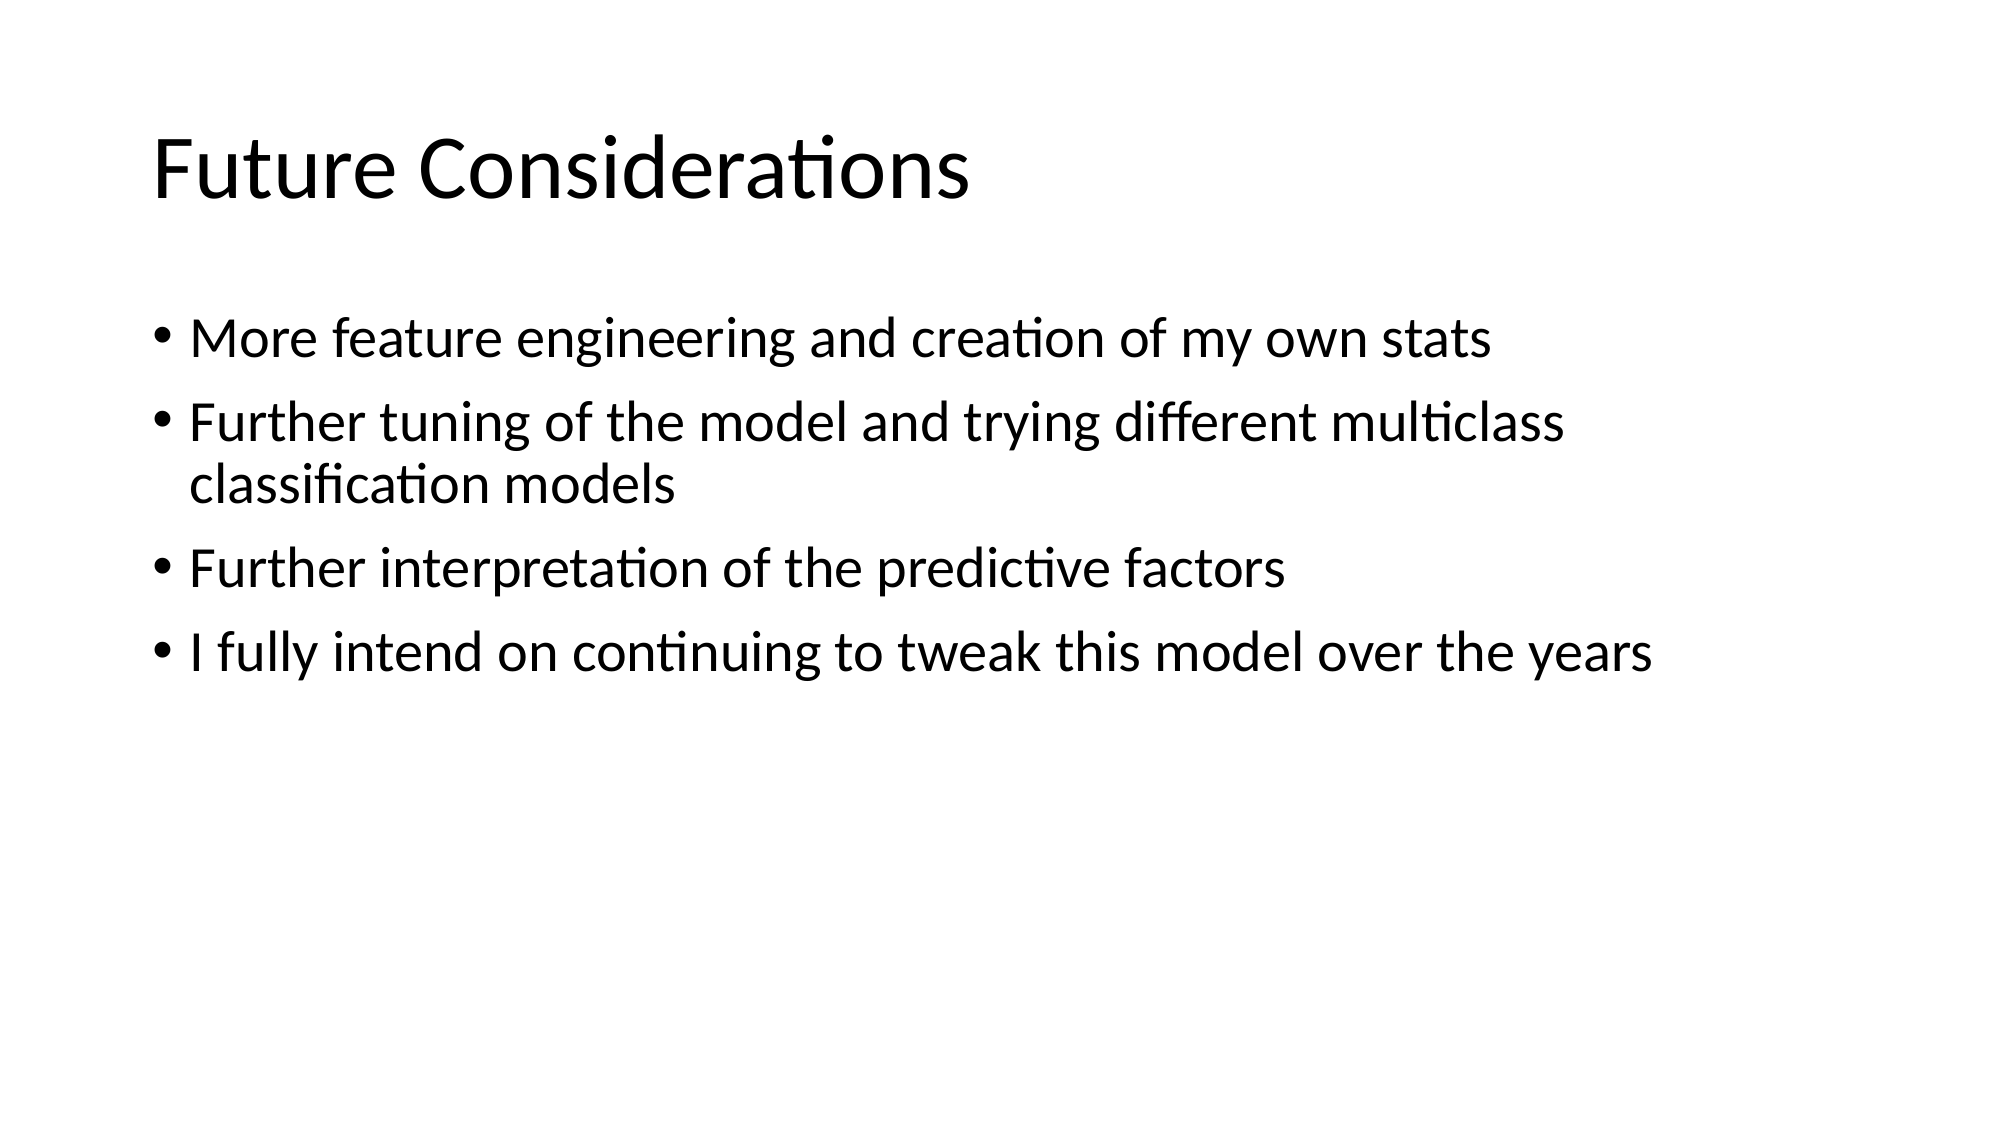

# Future Considerations
More feature engineering and creation of my own stats
Further tuning of the model and trying different multiclass classification models
Further interpretation of the predictive factors
I fully intend on continuing to tweak this model over the years